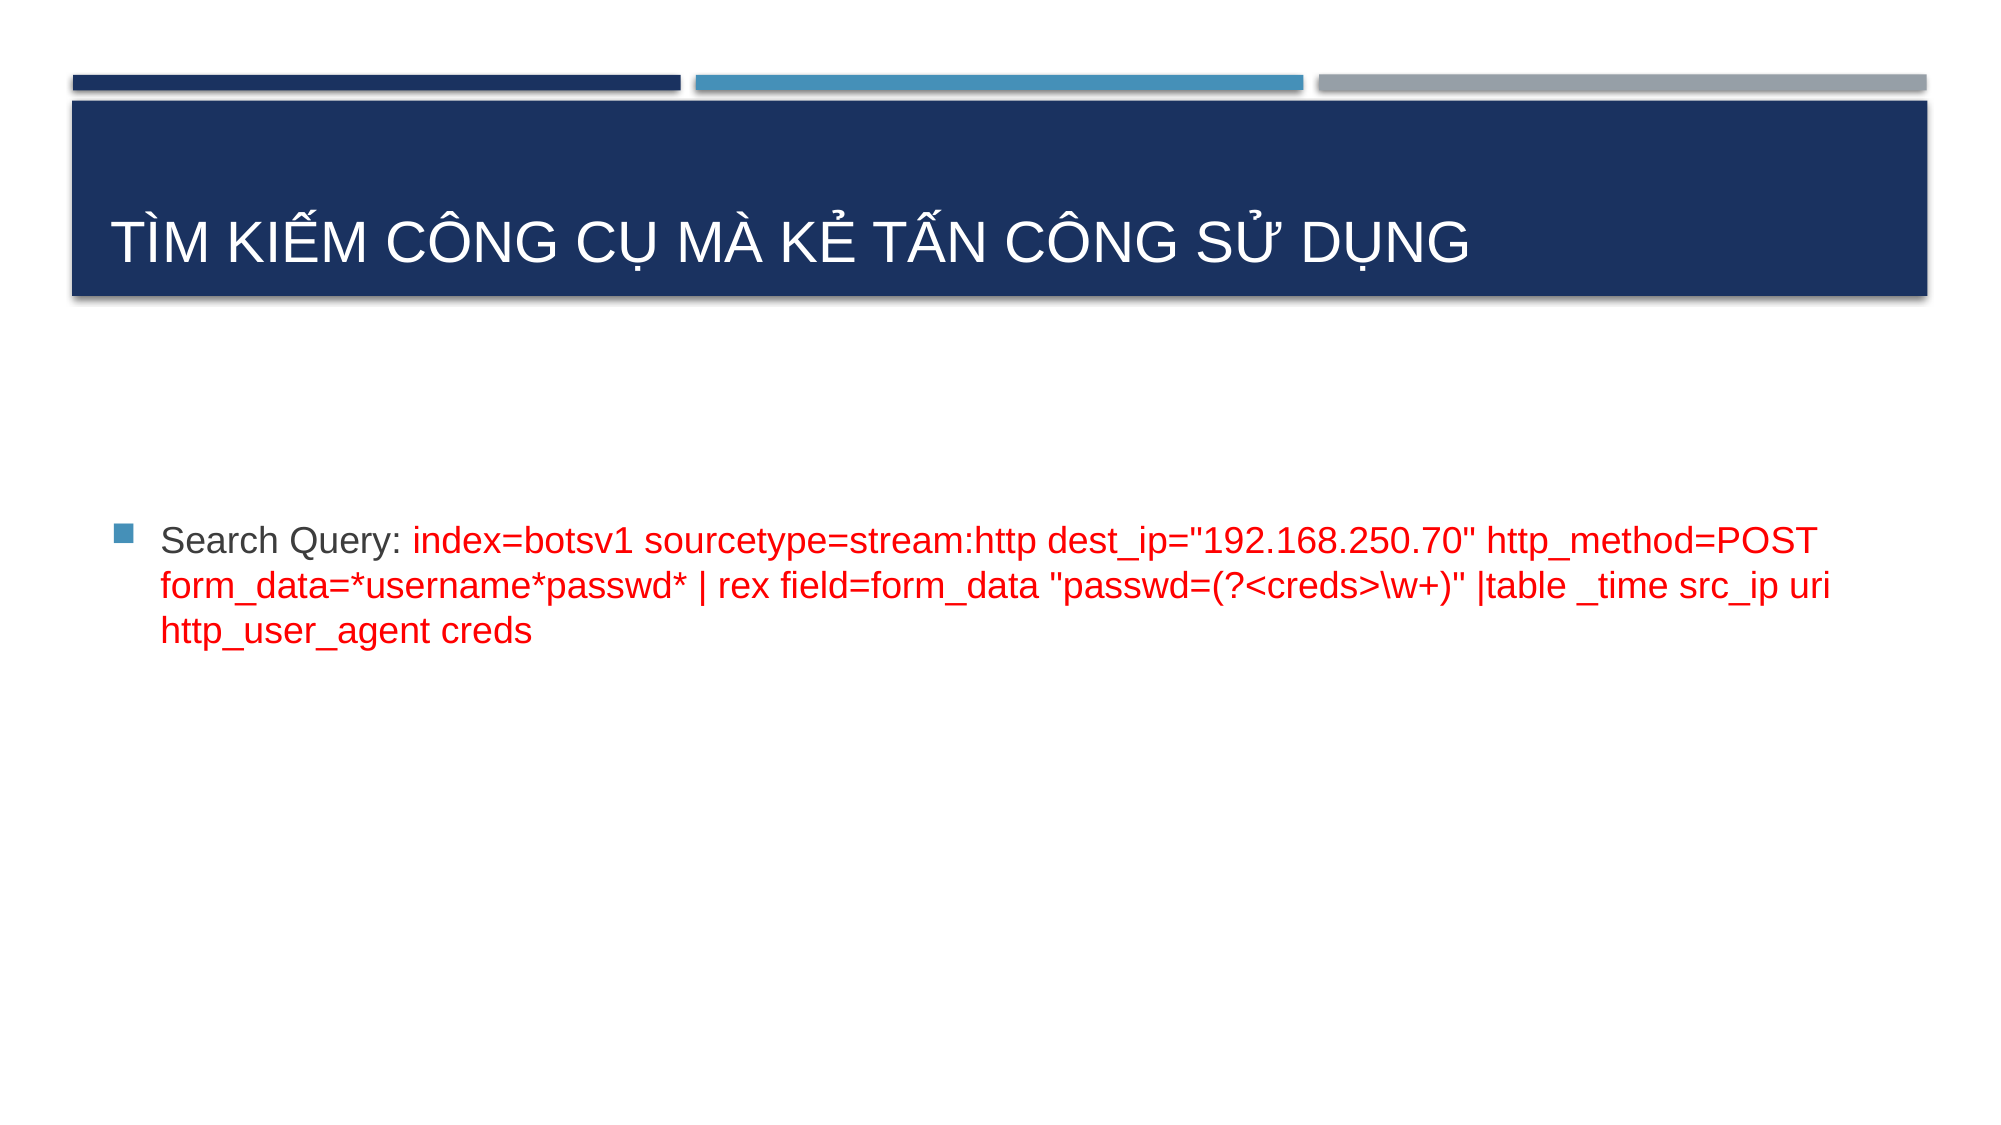

# TÌM KIẾM CÔNG CỤ MÀ KẺ TẤN CÔNG SỬ DỤNG
Search Query: index=botsv1 sourcetype=stream:http dest_ip="192.168.250.70" http_method=POST form_data=*username*passwd* | rex field=form_data "passwd=(?<creds>\w+)" |table _time src_ip uri http_user_agent creds